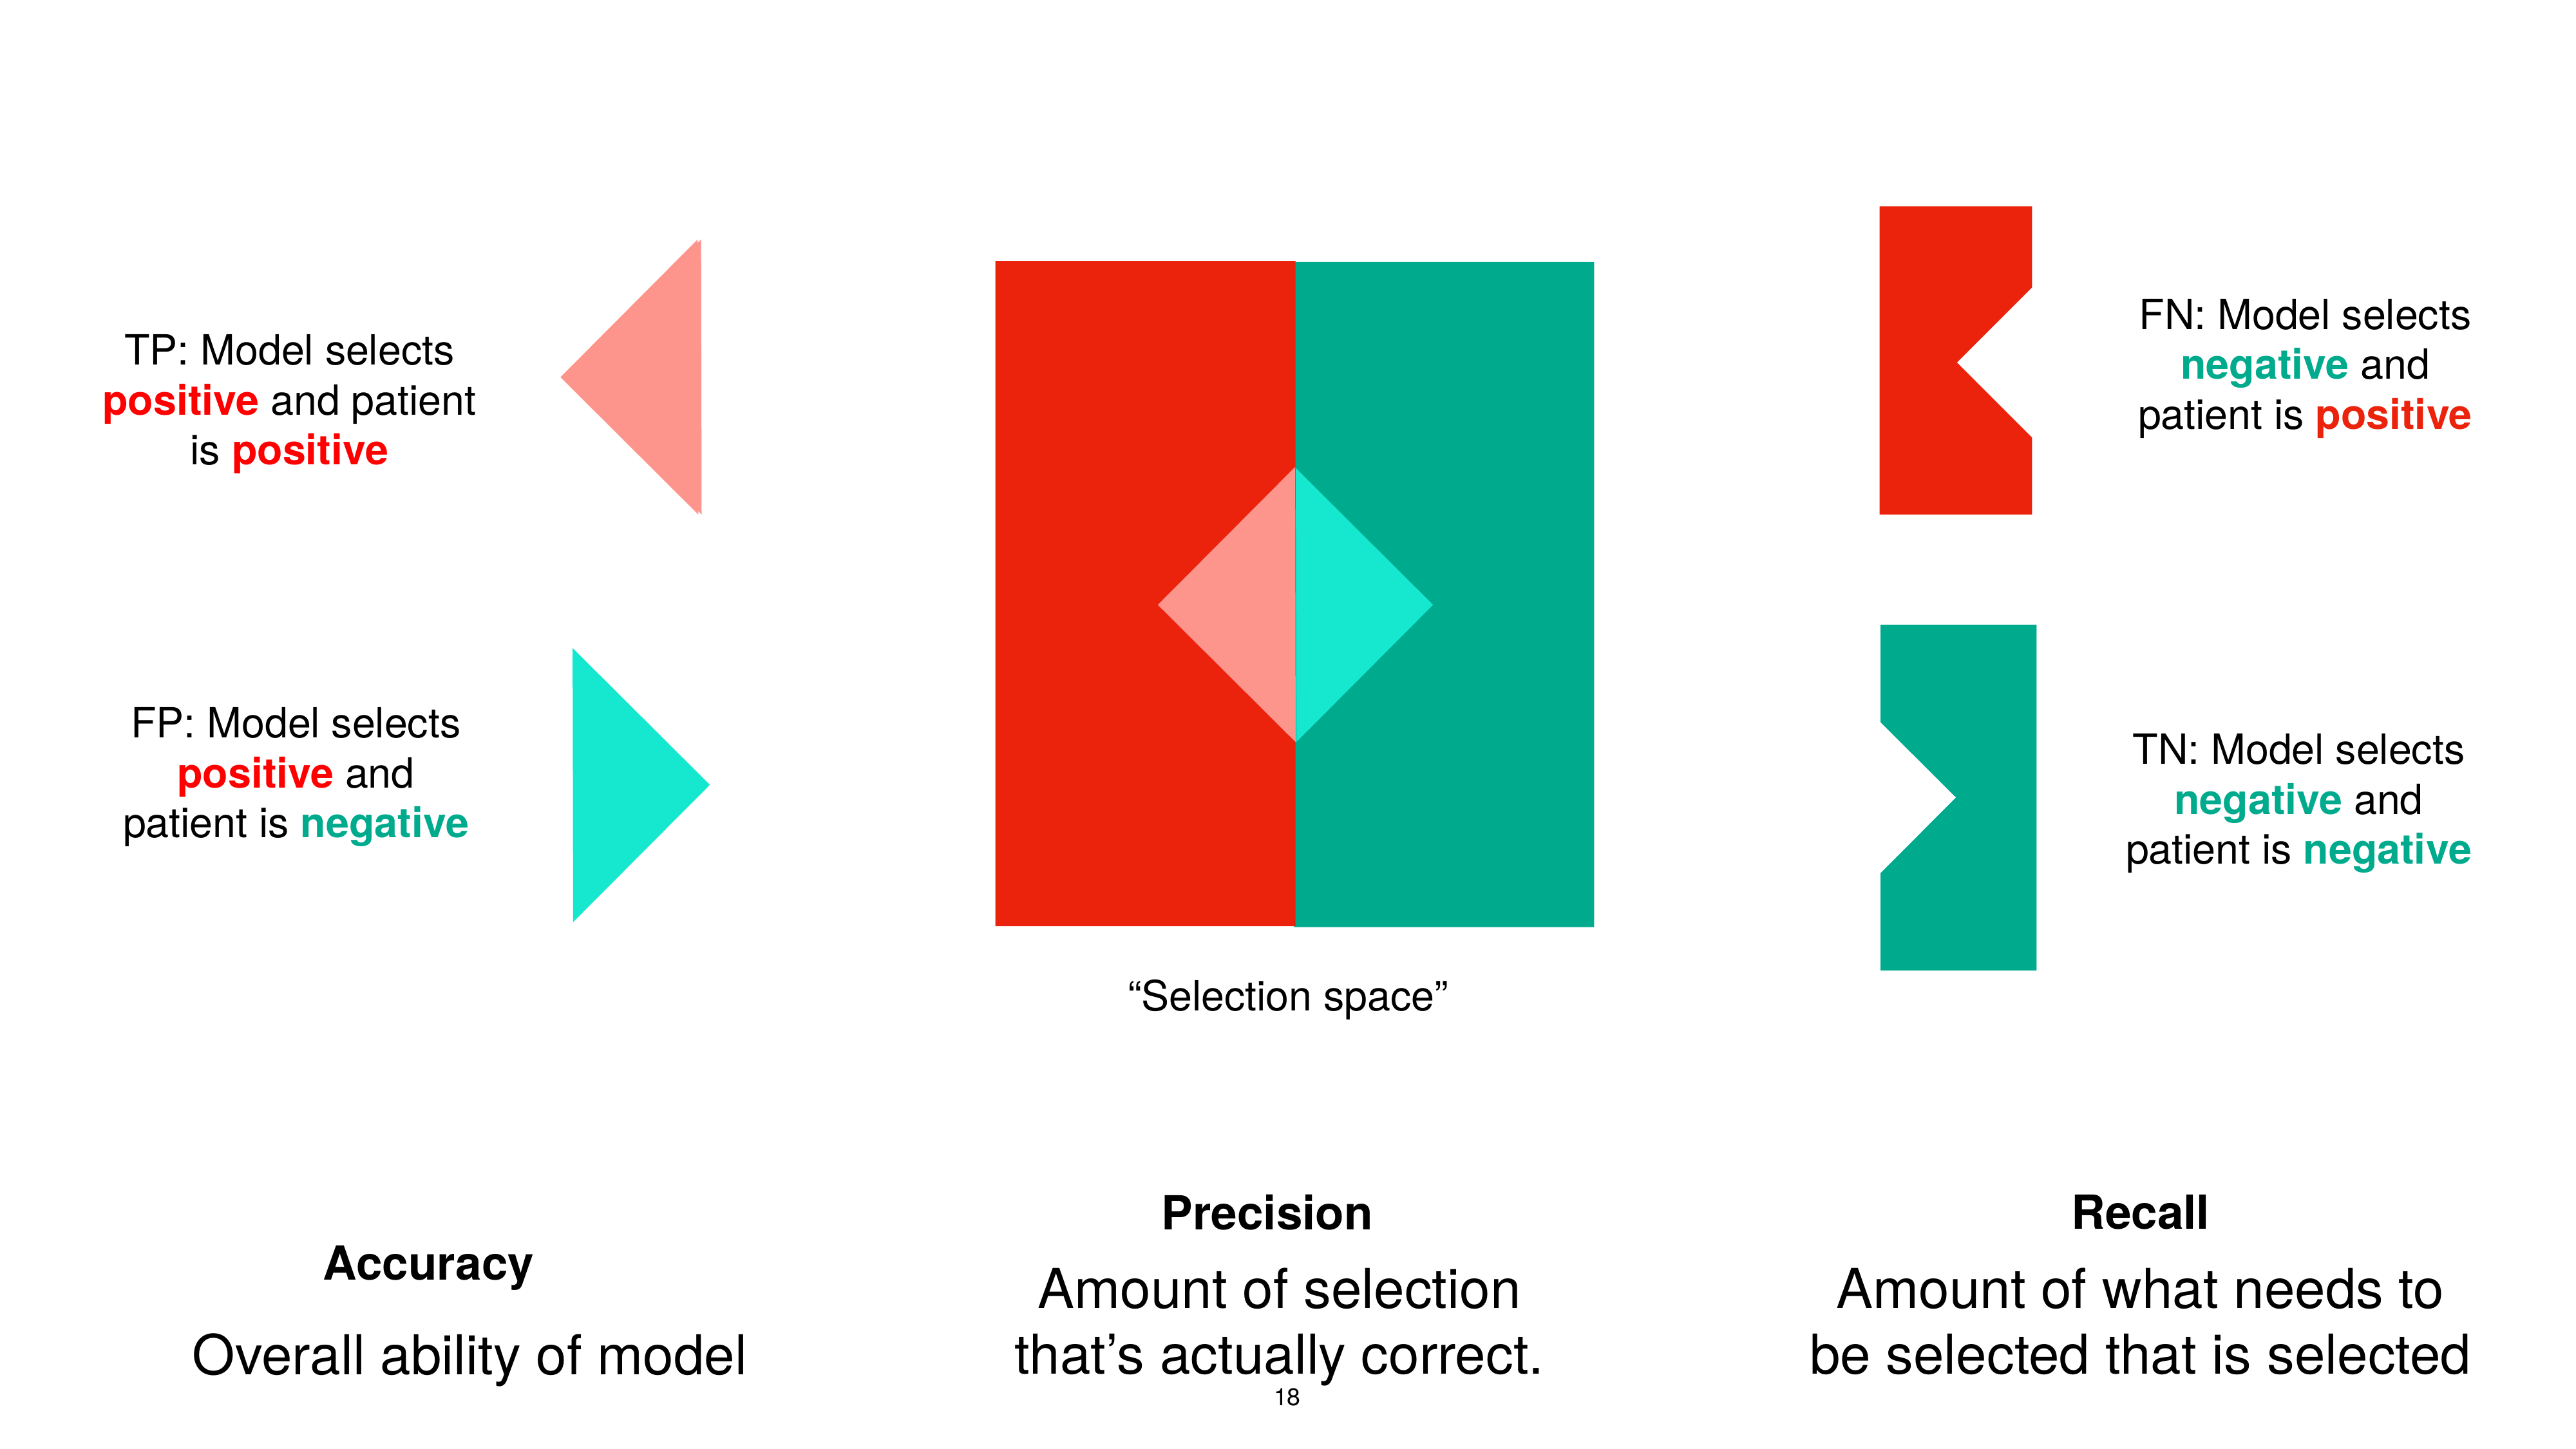

FN: Model selects negative and patient is positive

TP: Model selects positive and patient is positive

FP: Model selects positive and patient is negative
TN: Model selects negative and patient is negative

“Selection space”
Precision
Recall
Accuracy
Amount of selection that’s actually correct.
Amount of what needs to be selected that is selected
Overall ability of model
18